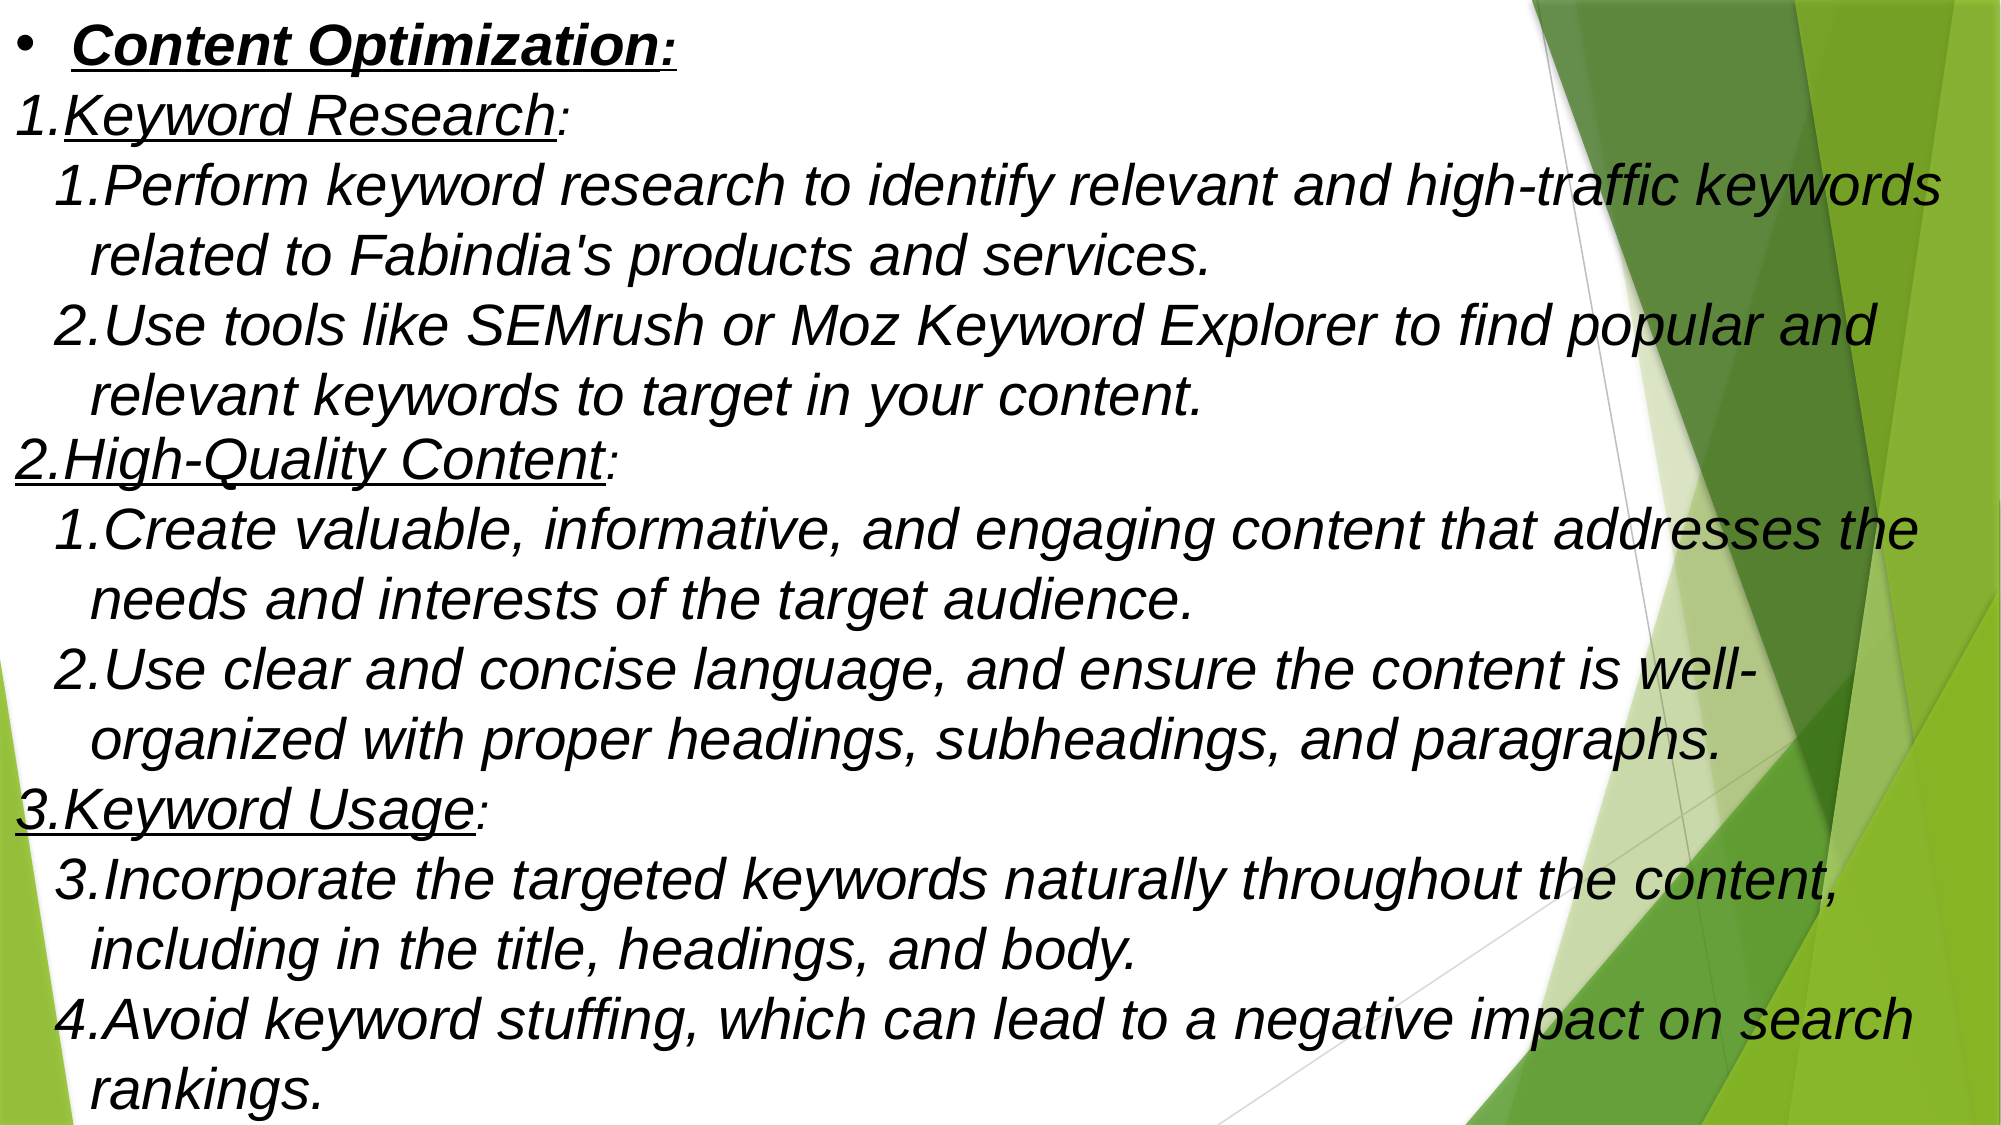

Content Optimization:
Keyword Research:
Perform keyword research to identify relevant and high-traffic keywords related to Fabindia's products and services.
Use tools like SEMrush or Moz Keyword Explorer to find popular and relevant keywords to target in your content.
2.High-Quality Content:
Create valuable, informative, and engaging content that addresses the needs and interests of the target audience.
Use clear and concise language, and ensure the content is well-organized with proper headings, subheadings, and paragraphs.
3.Keyword Usage:
Incorporate the targeted keywords naturally throughout the content, including in the title, headings, and body.
Avoid keyword stuffing, which can lead to a negative impact on search rankings.